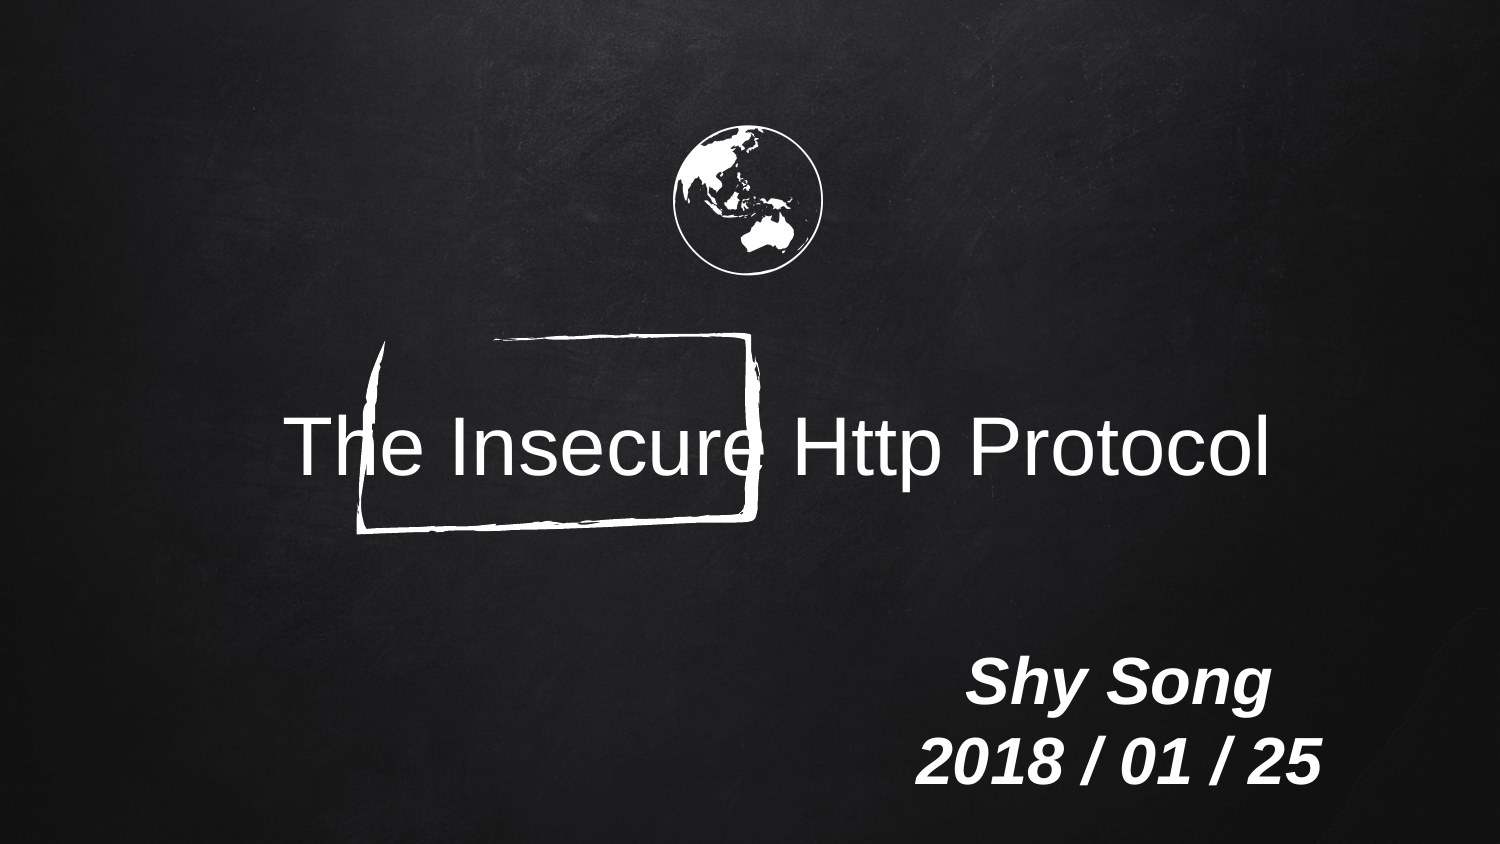

🌏

The Insecure Http Protocol
Shy Song
2018 / 01 / 25